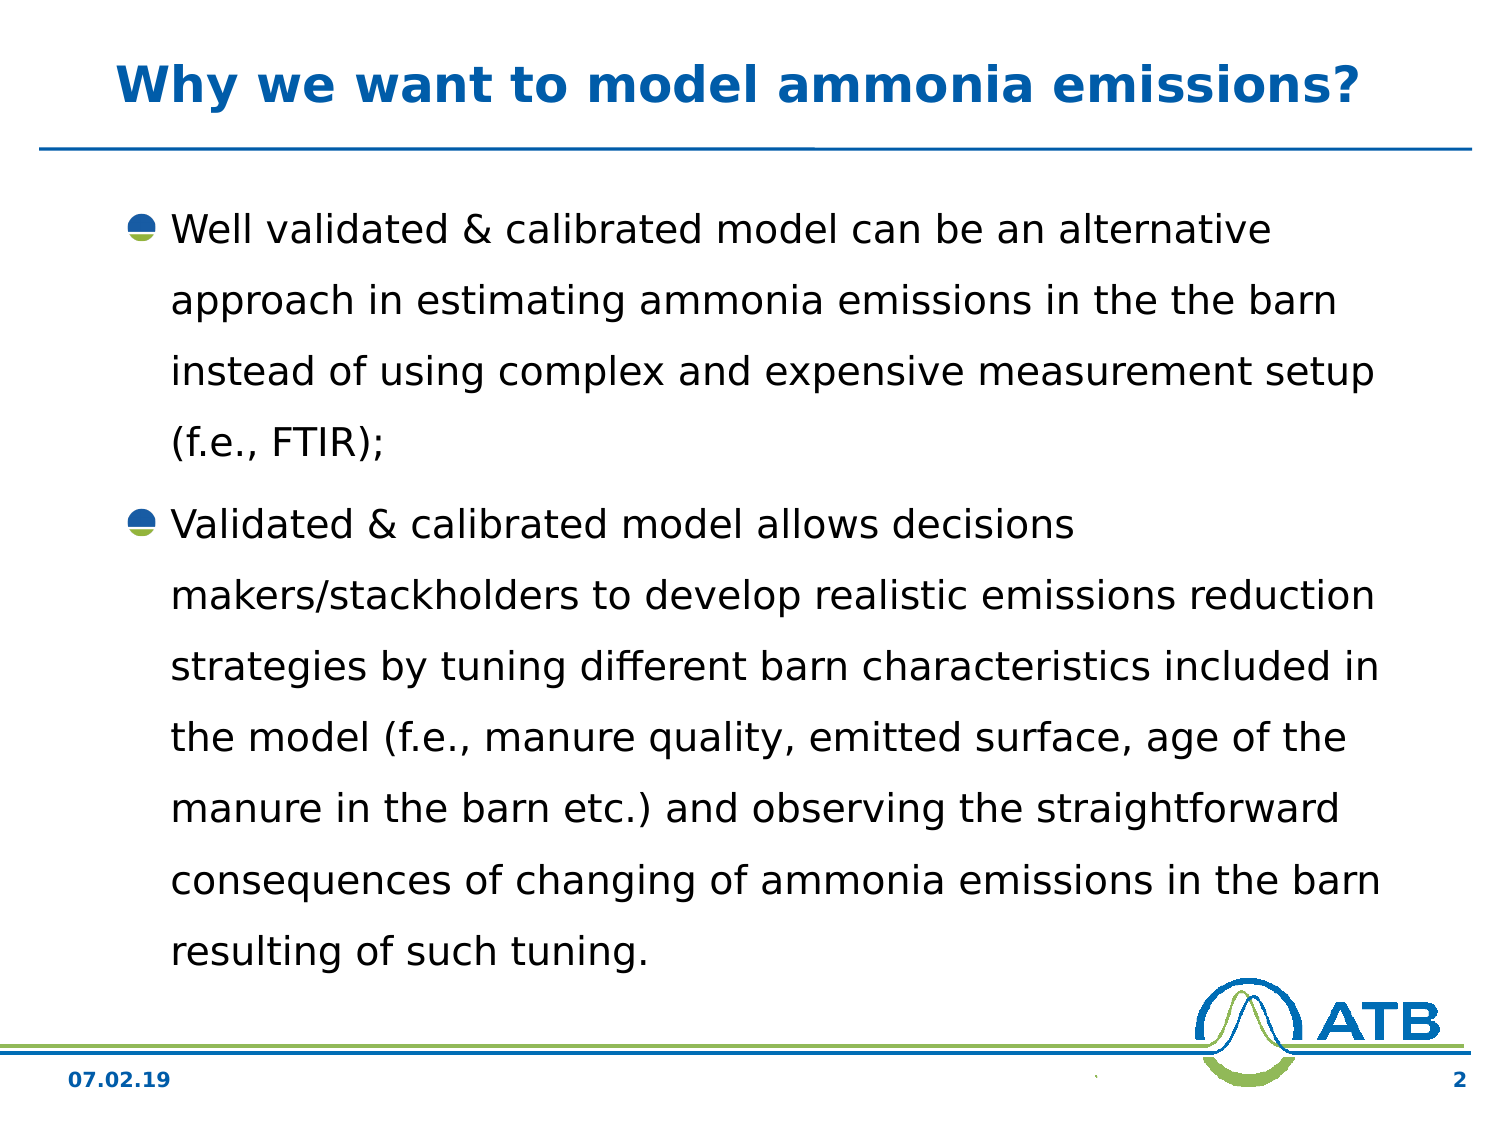

Why we want to model ammonia emissions?
Well validated & calibrated model can be an alternative approach in estimating ammonia emissions in the the barn instead of using complex and expensive measurement setup (f.e., FTIR);
Validated & calibrated model allows decisions makers/stackholders to develop realistic emissions reduction strategies by tuning different barn characteristics included in the model (f.e., manure quality, emitted surface, age of the manure in the barn etc.) and observing the straightforward consequences of changing of ammonia emissions in the barn resulting of such tuning.

07.02.19
2